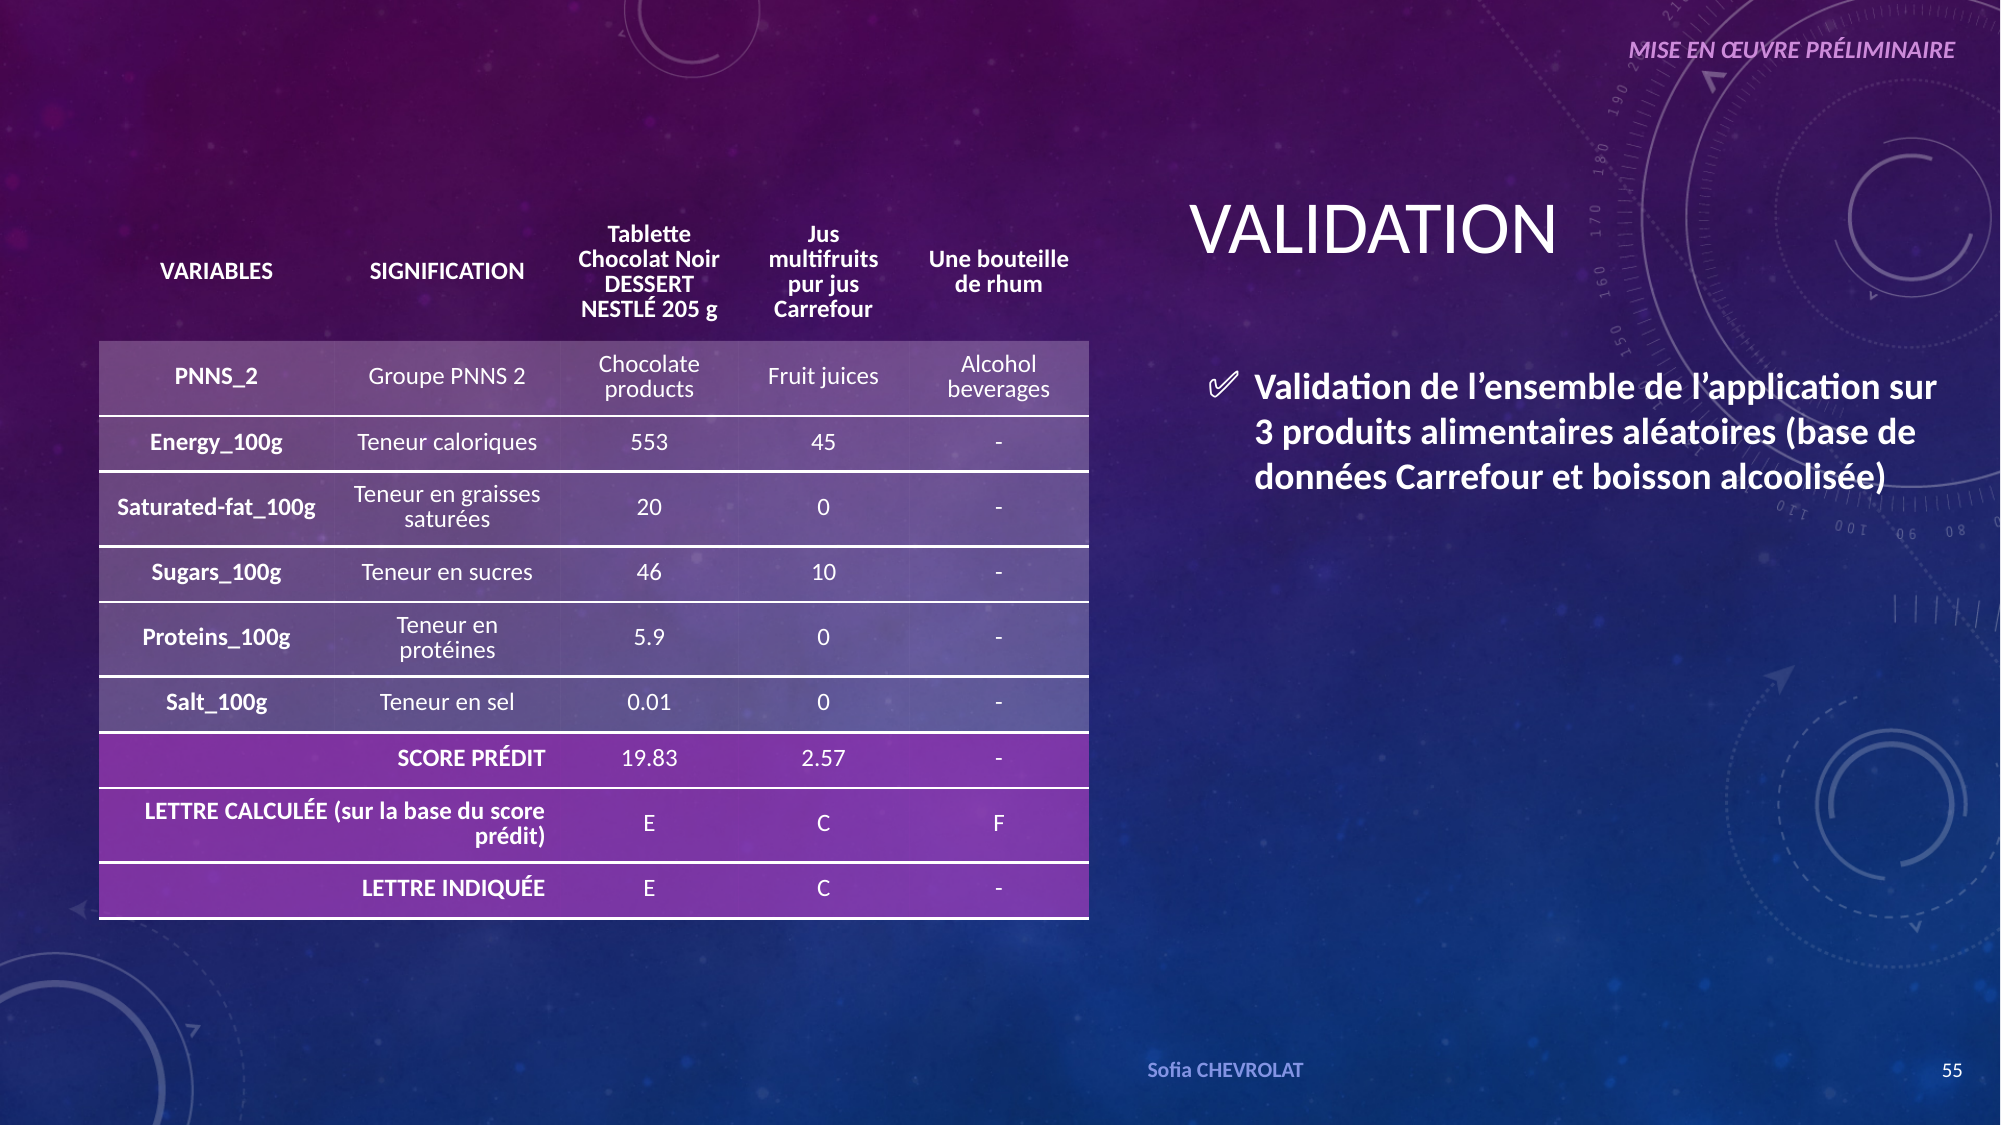

MISE EN ŒUVRE PRÉLIMINAIRE
VALIDATION
| VARIABLES | SIGNIFICATION | Tablette Chocolat Noir DESSERT NESTLÉ 205 g | Jus multifruits pur jus Carrefour | Une bouteille de rhum |
| --- | --- | --- | --- | --- |
| PNNS\_2 | Groupe PNNS 2 | Chocolate products | Fruit juices | Alcohol beverages |
| Energy\_100g | Teneur caloriques | 553 | 45 | - |
| Saturated-fat\_100g | Teneur en graisses saturées | 20 | 0 | - |
| Sugars\_100g | Teneur en sucres | 46 | 10 | - |
| Proteins\_100g | Teneur en protéines | 5.9 | 0 | - |
| Salt\_100g | Teneur en sel | 0.01 | 0 | - |
| SCORE PRÉDIT |  | 19.83 | 2.57 | - |
| LETTRE CALCULÉE (sur la base du score prédit) |  | E | C | F |
| LETTRE INDIQUÉE |  | E | C | - |
Validation de l’ensemble de l’application sur 3 produits alimentaires aléatoires (base de données Carrefour et boisson alcoolisée)
Sofia CHEVROLAT
55